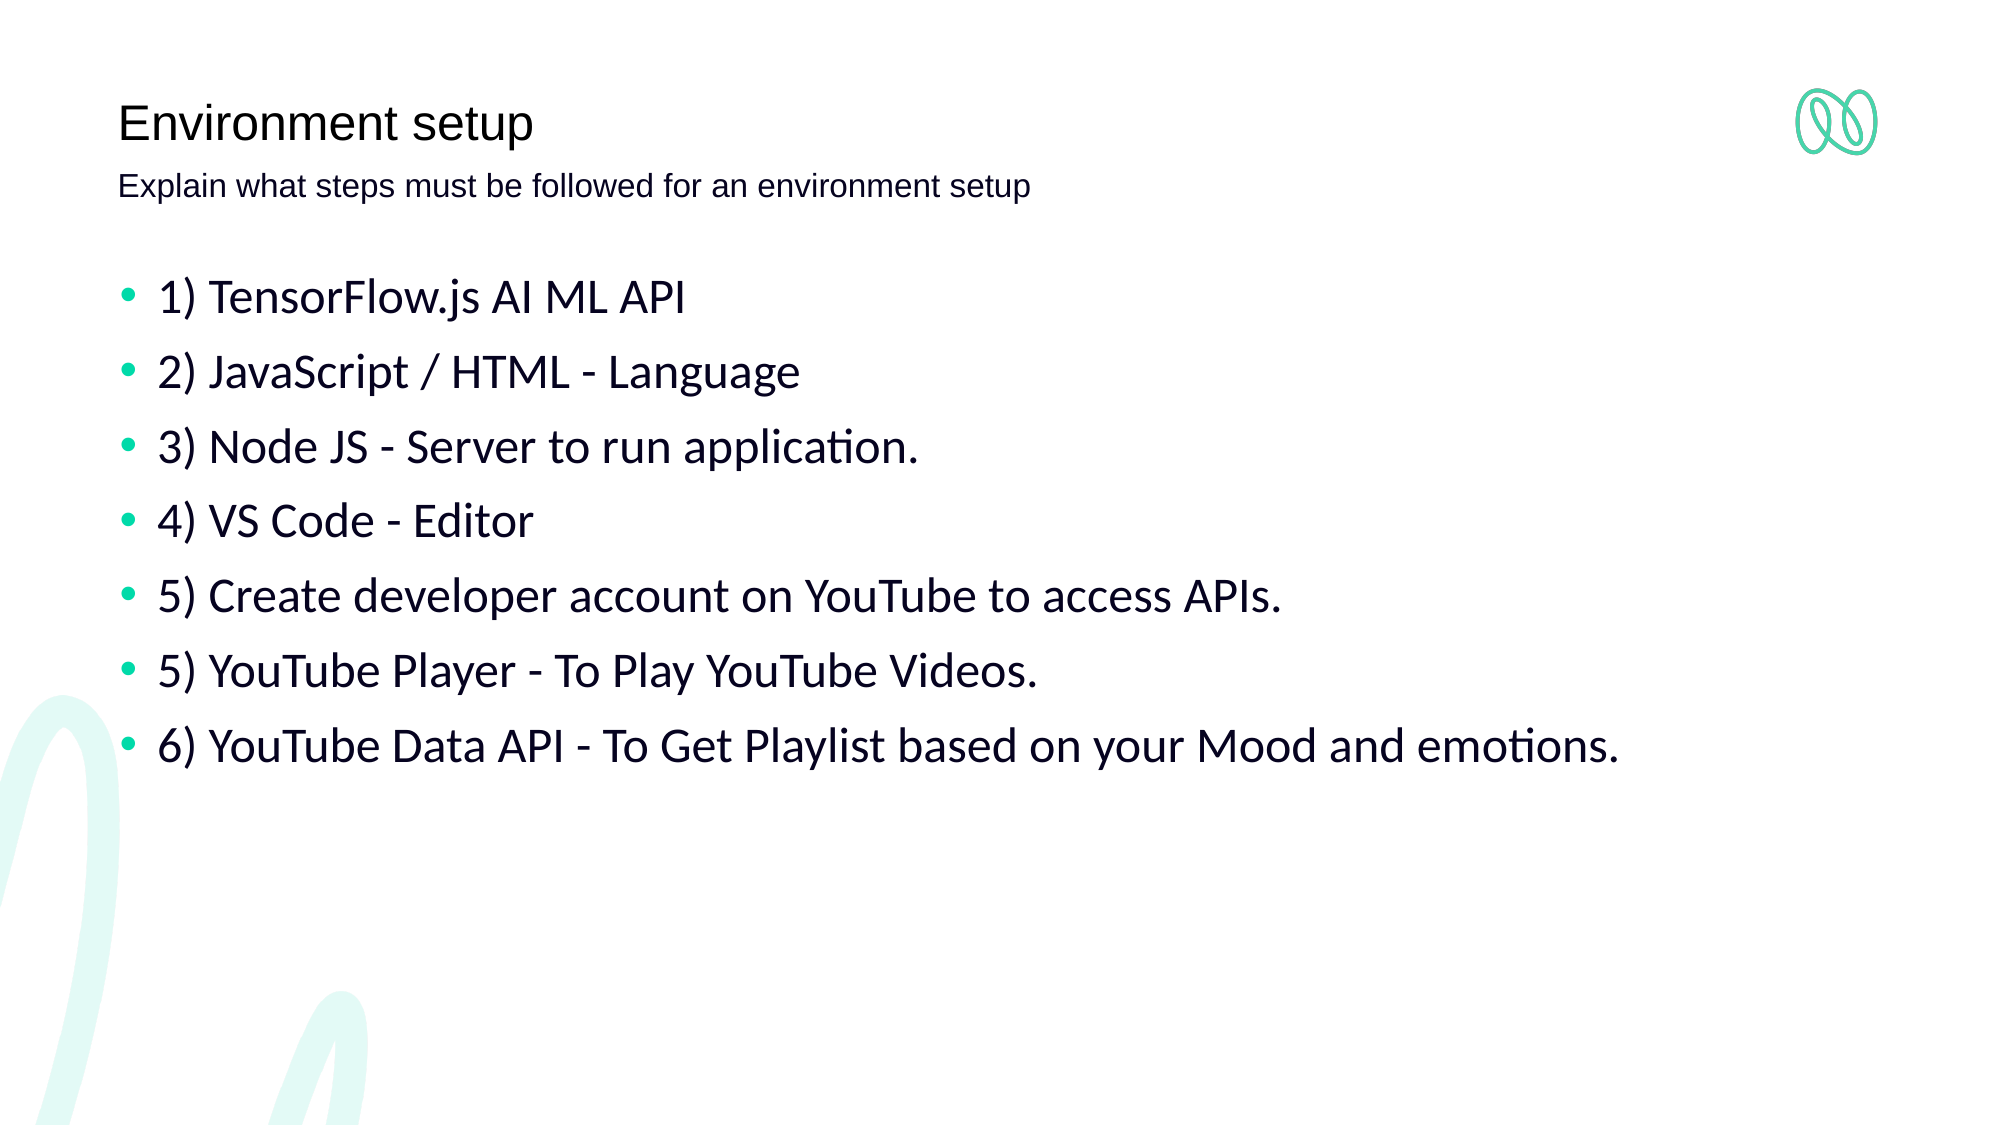

# Environment setup
Explain what steps must be followed for an environment setup
1) TensorFlow.js AI ML API
2) JavaScript / HTML - Language
3) Node JS - Server to run application.
4) VS Code - Editor
5) Create developer account on YouTube to access APIs.
5) YouTube Player - To Play YouTube Videos.
6) YouTube Data API - To Get Playlist based on your Mood and emotions.